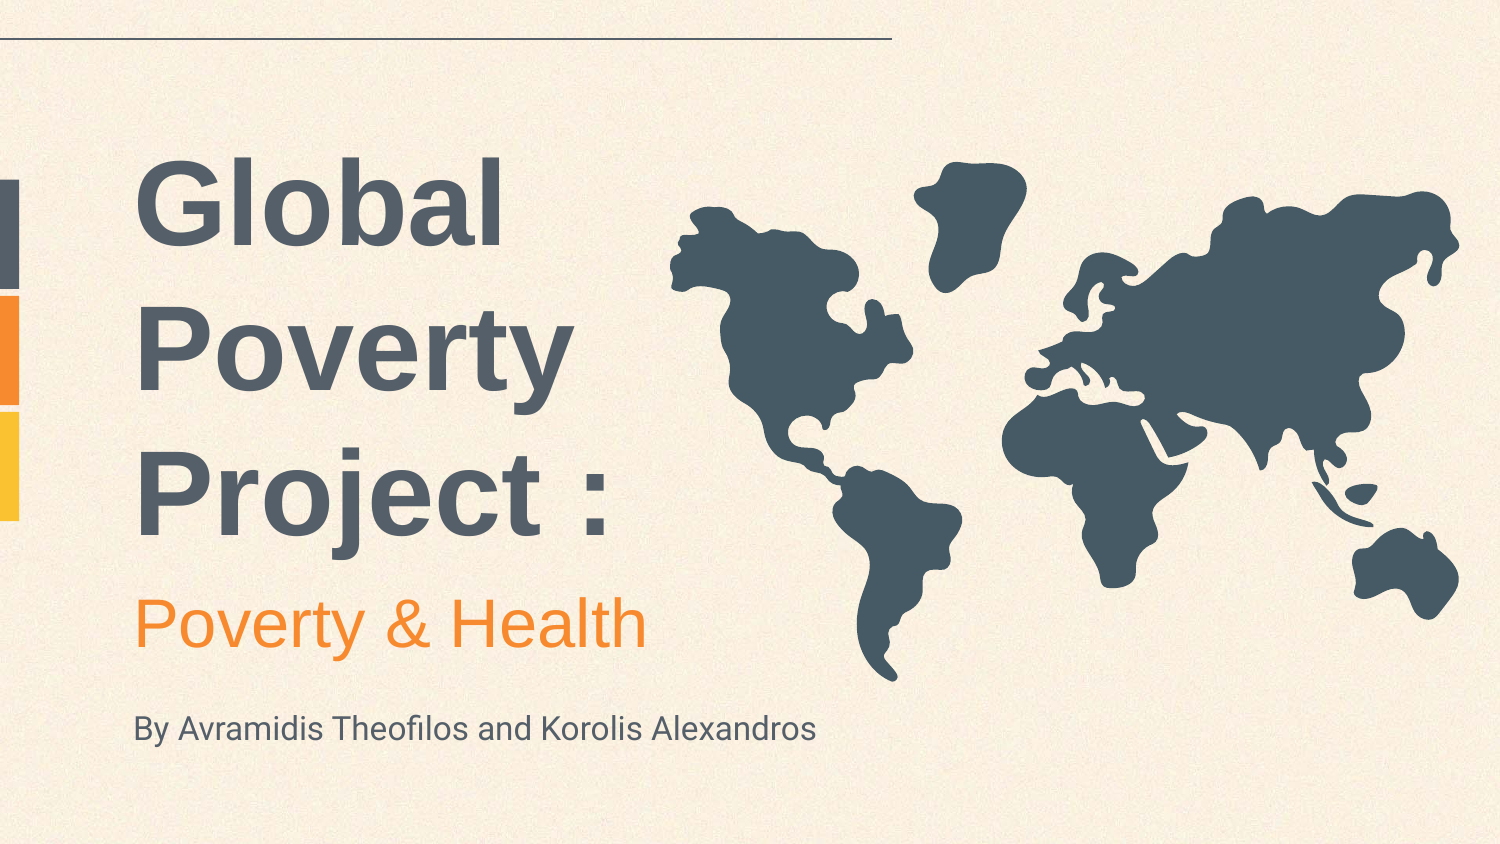

# Global Poverty Project :

Poverty & Health
By Avramidis Theofilos and Korolis Alexandros